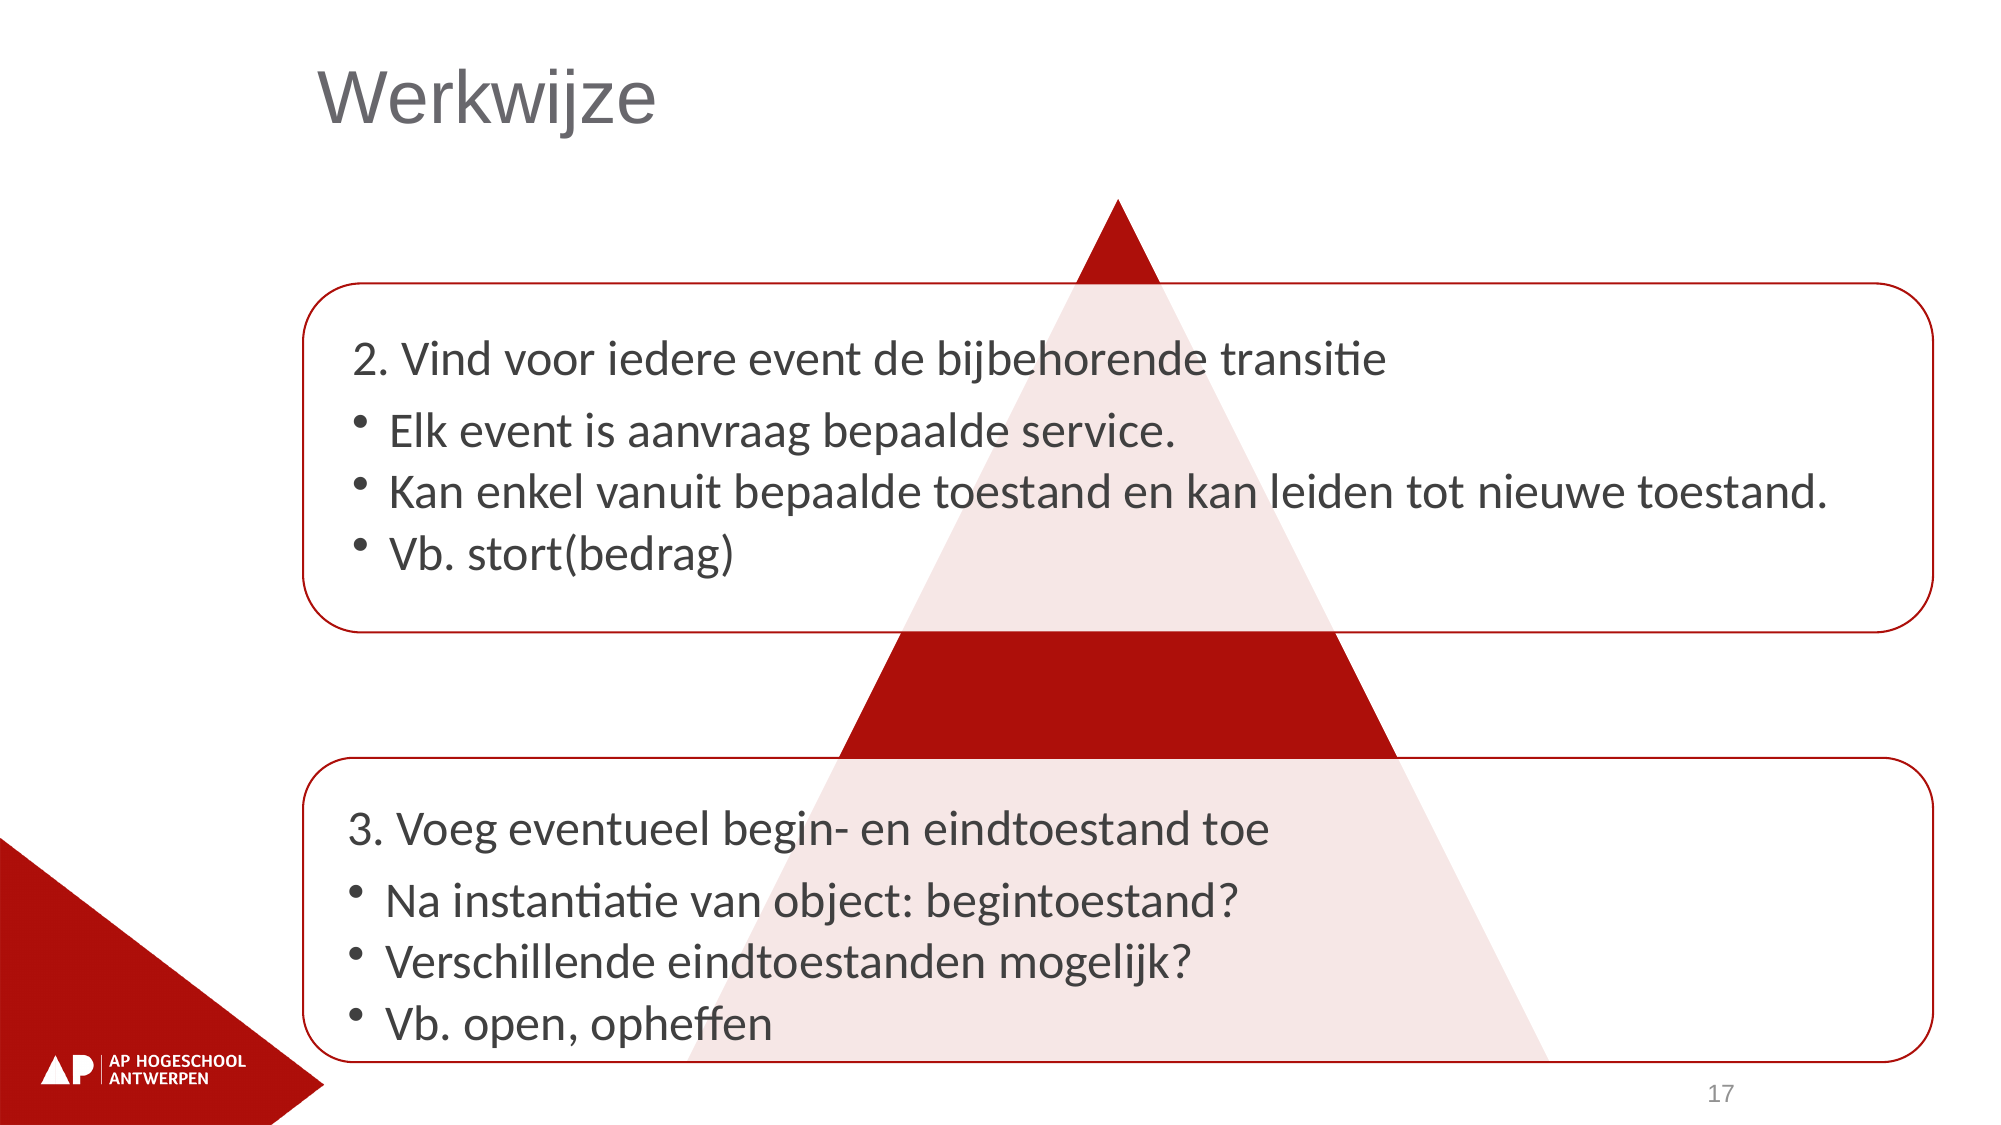

Werkwijze
2. Vind voor iedere event de bijbehorende transitie
Elk event is aanvraag bepaalde service.
Kan enkel vanuit bepaalde toestand en kan leiden tot nieuwe toestand.
Vb. stort(bedrag)‏
3. Voeg eventueel begin- en eindtoestand toe
Na instantiatie van object: begintoestand?
Verschillende eindtoestanden mogelijk?
Vb. open, opheffen
17